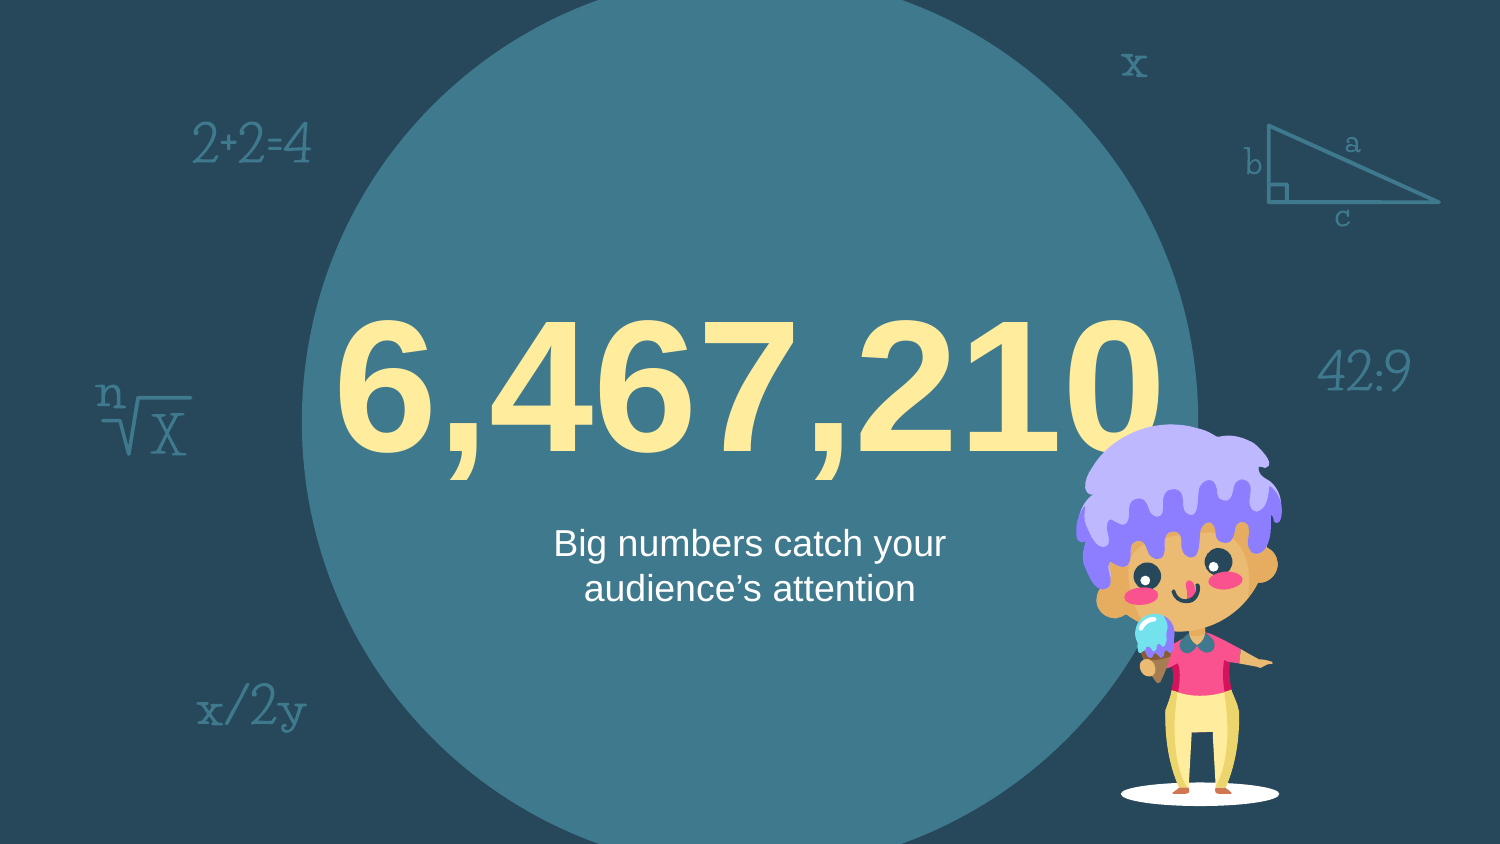

# 6,467,210

Big numbers catch your audience’s attention